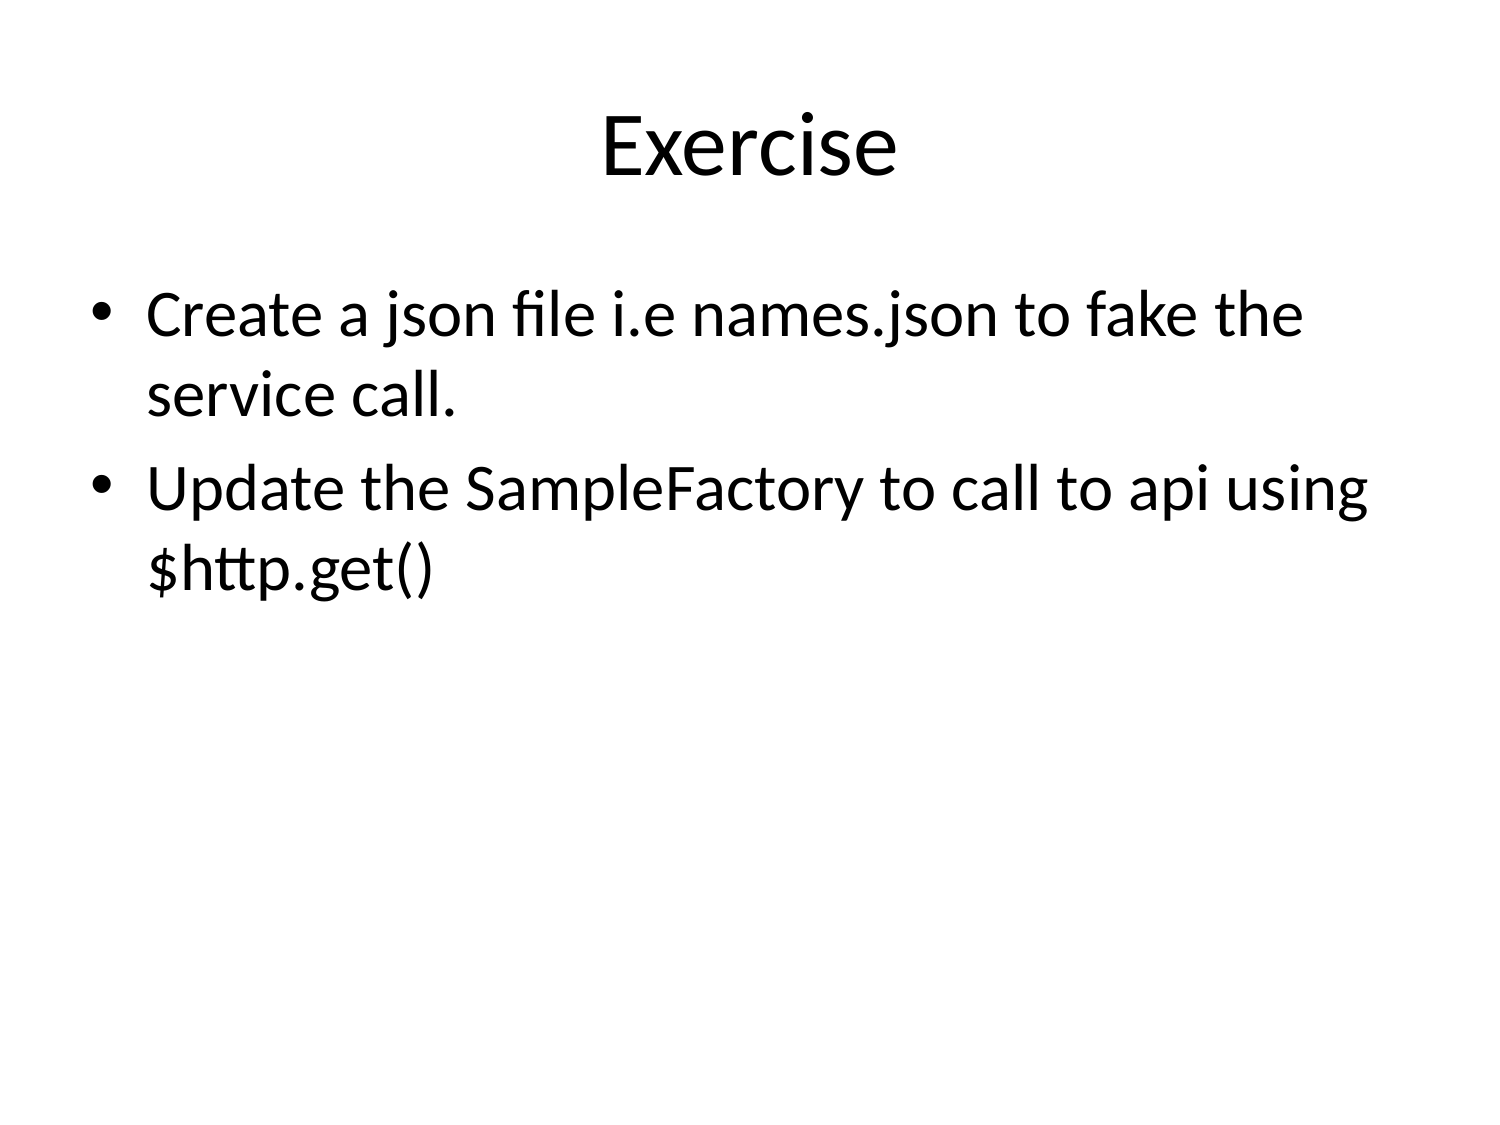

# Exercise
Create a json file i.e names.json to fake the service call.
Update the SampleFactory to call to api using $http.get()